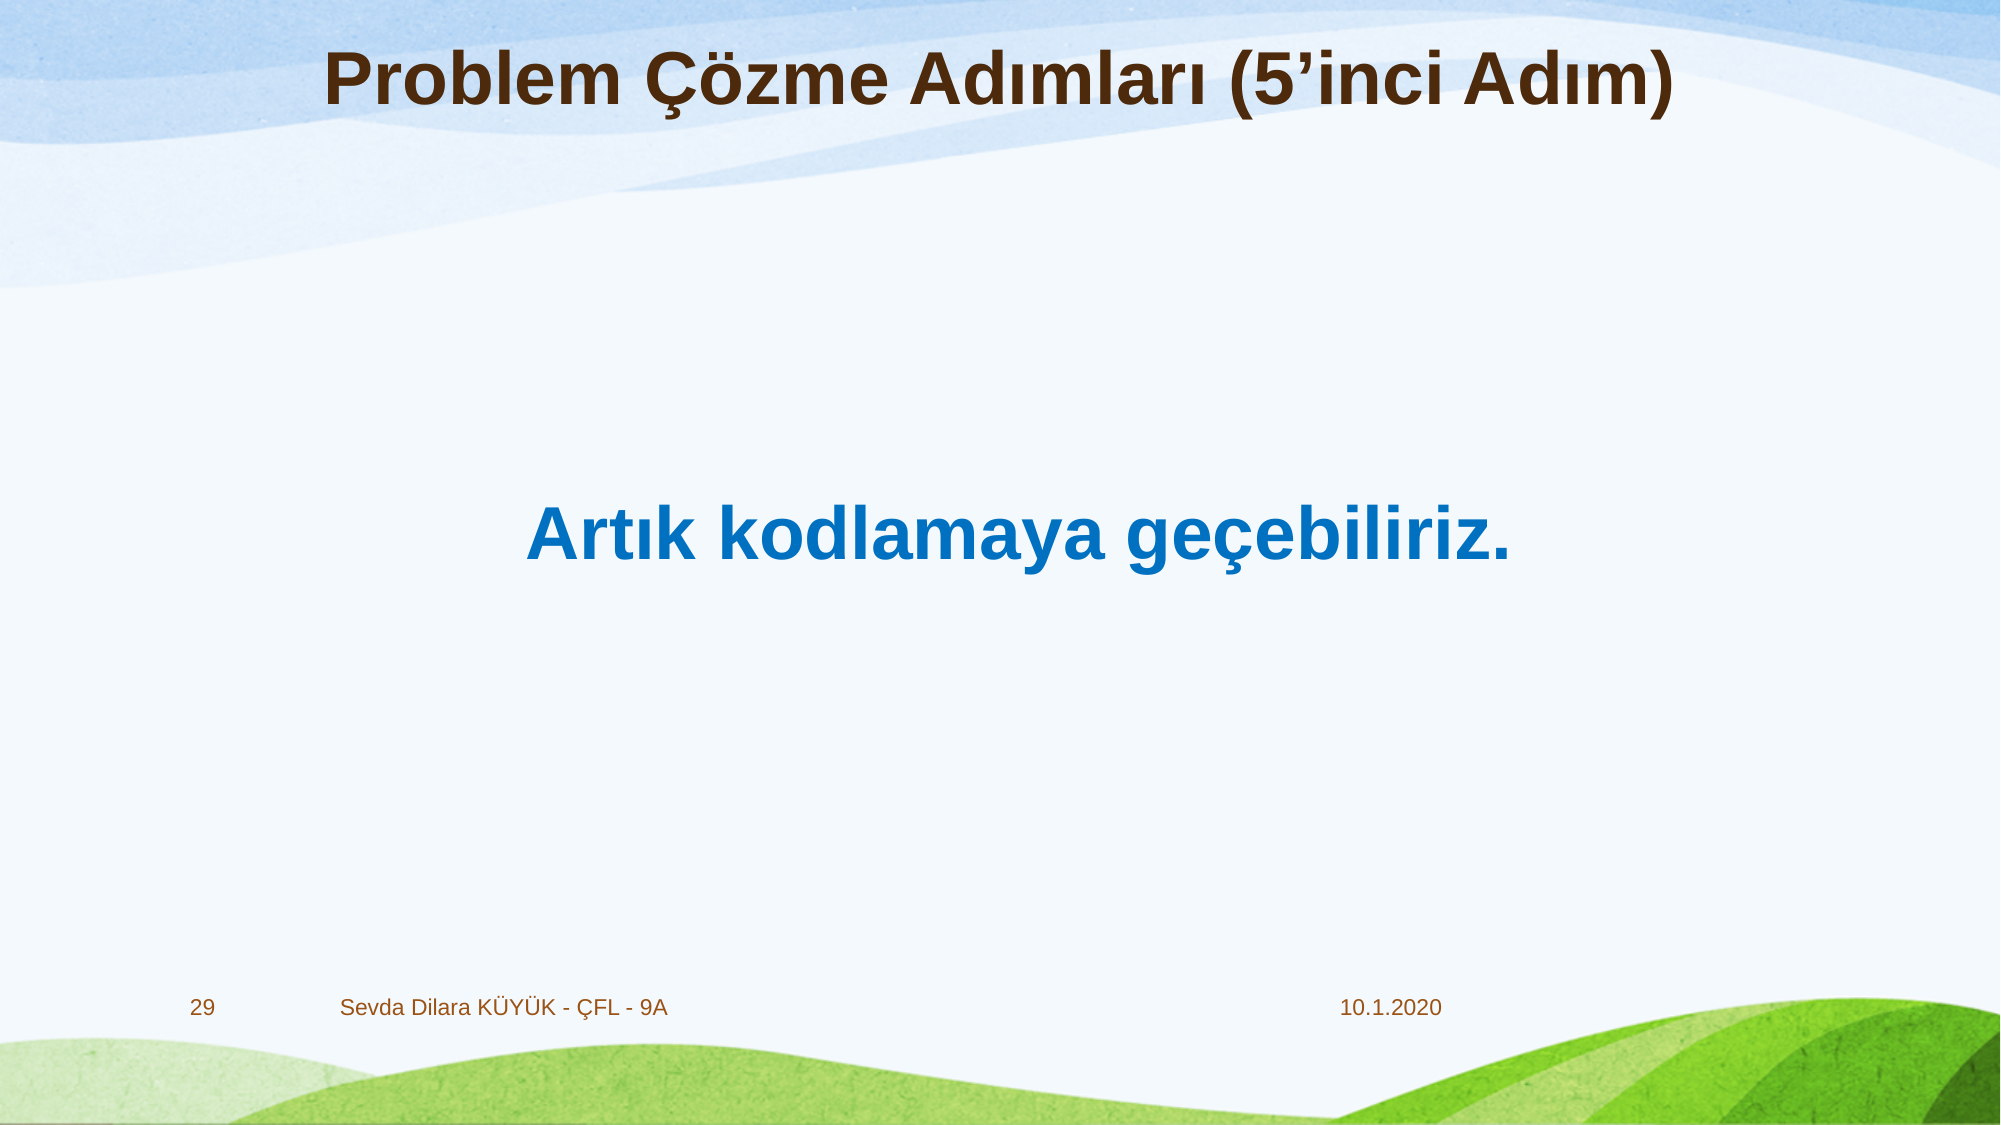

# Problem Çözme Adımları (5’inci Adım)
Artık kodlamaya geçebiliriz.
29
Sevda Dilara KÜYÜK - ÇFL - 9A
10.1.2020